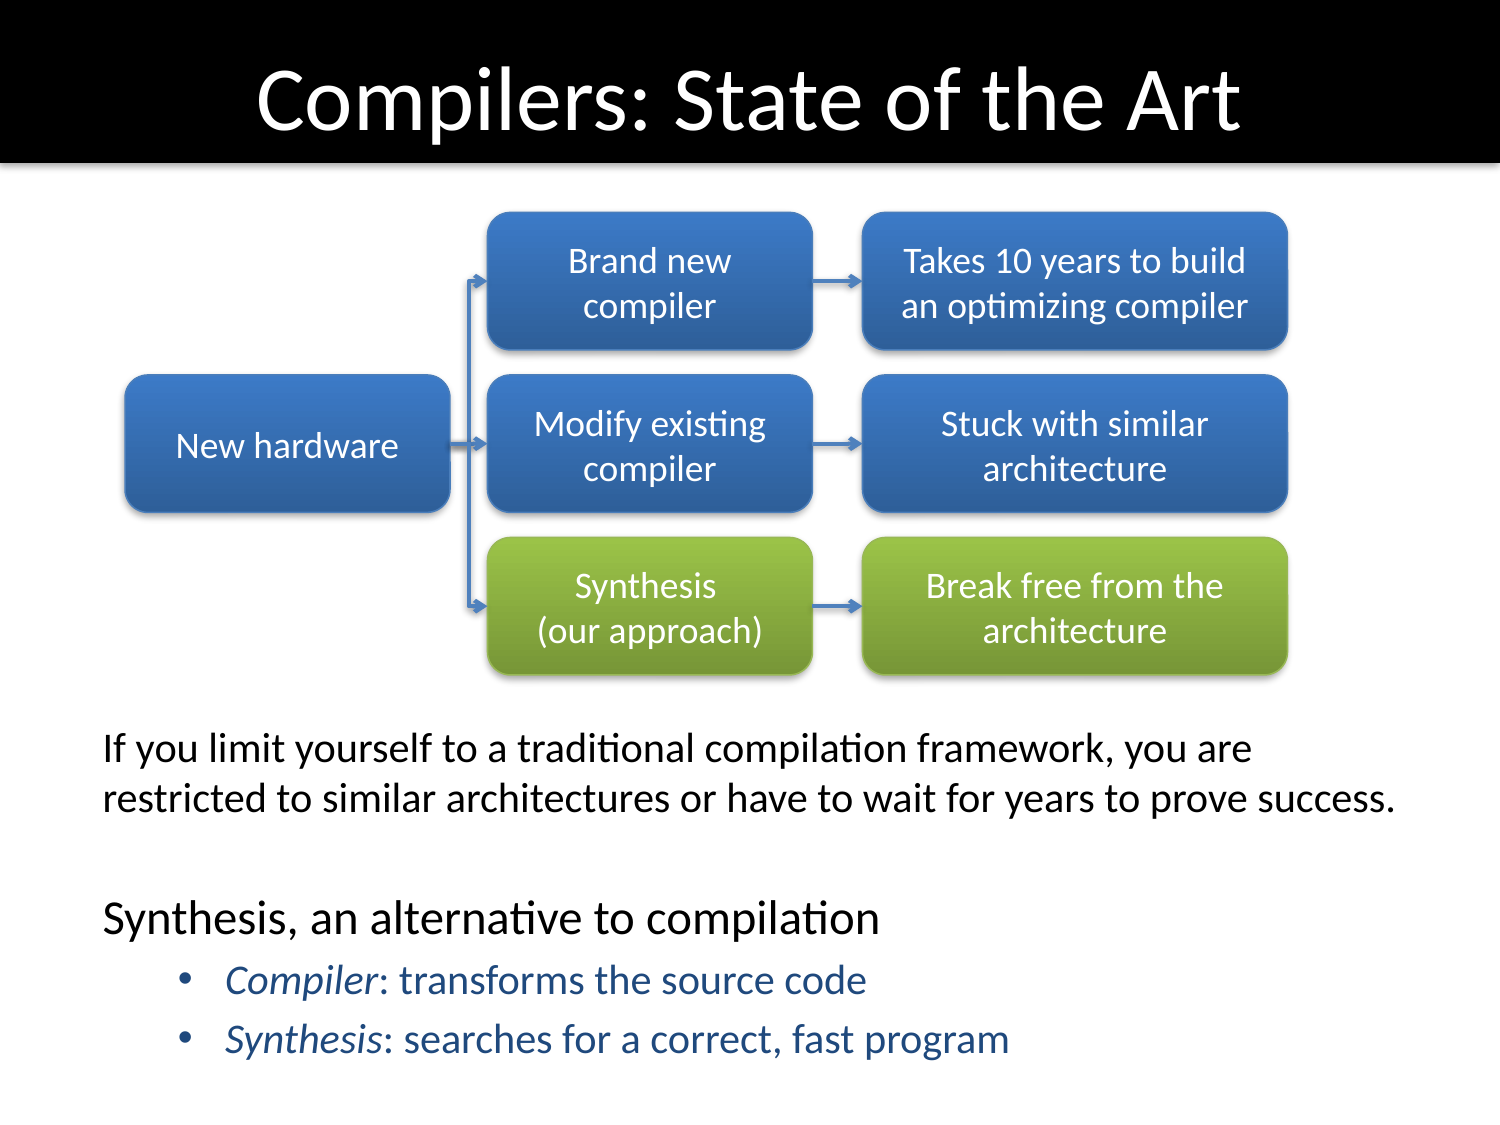

# Compilers: State of the Art
Brand new compiler
Takes 10 years to build an optimizing compiler
New hardware
Modify existing compiler
Stuck with similar architecture
Synthesis
(our approach)
Break free from the architecture
If you limit yourself to a traditional compilation framework, you are restricted to similar architectures or have to wait for years to prove success.

Synthesis, an alternative to compilation
Compiler: transforms the source code
Synthesis: searches for a correct, fast program